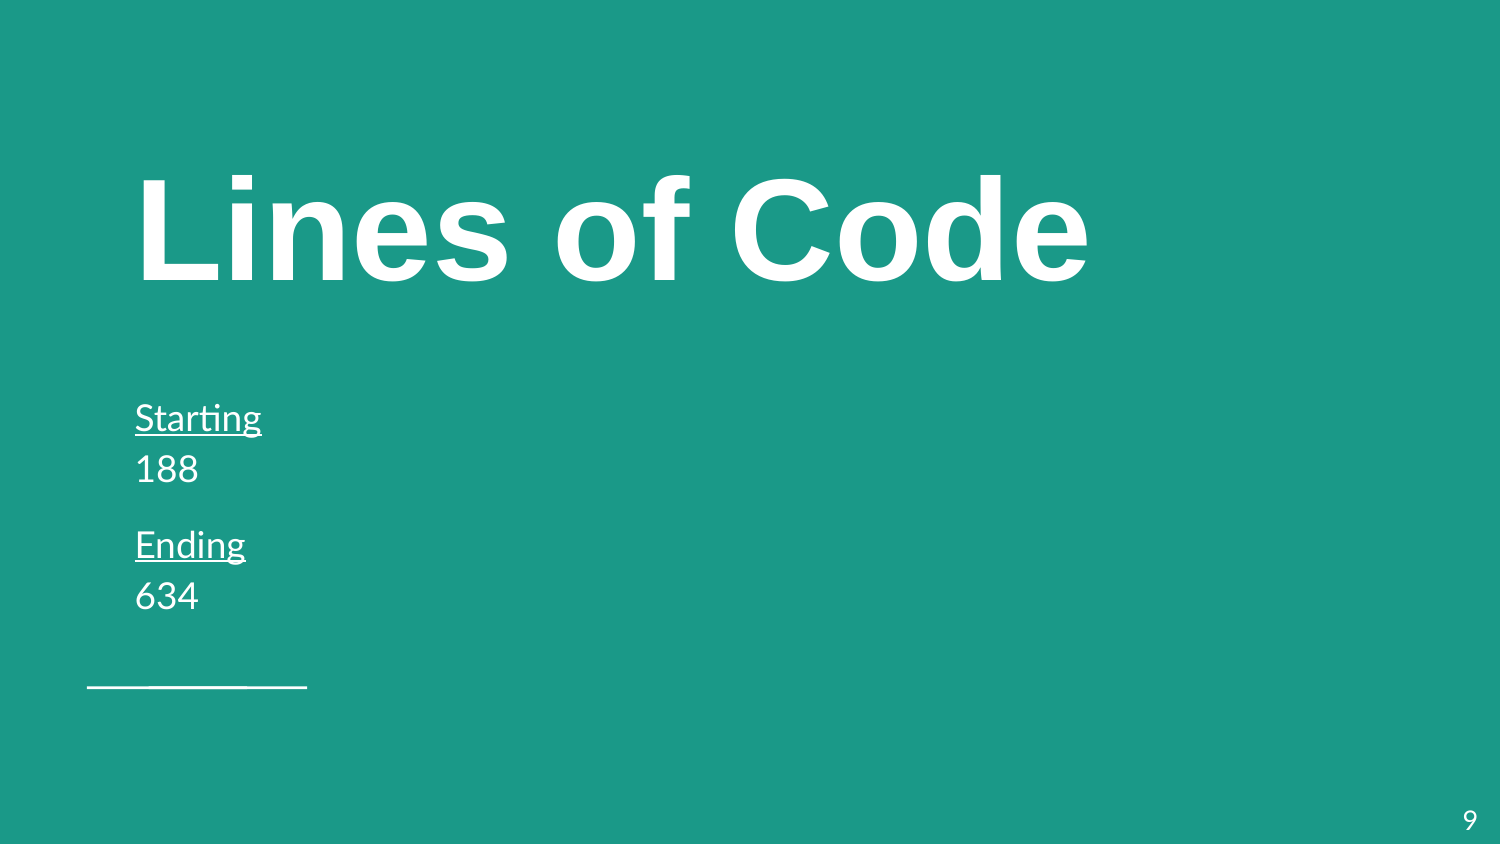

# Lines of Code
Starting
188
Ending
634
9